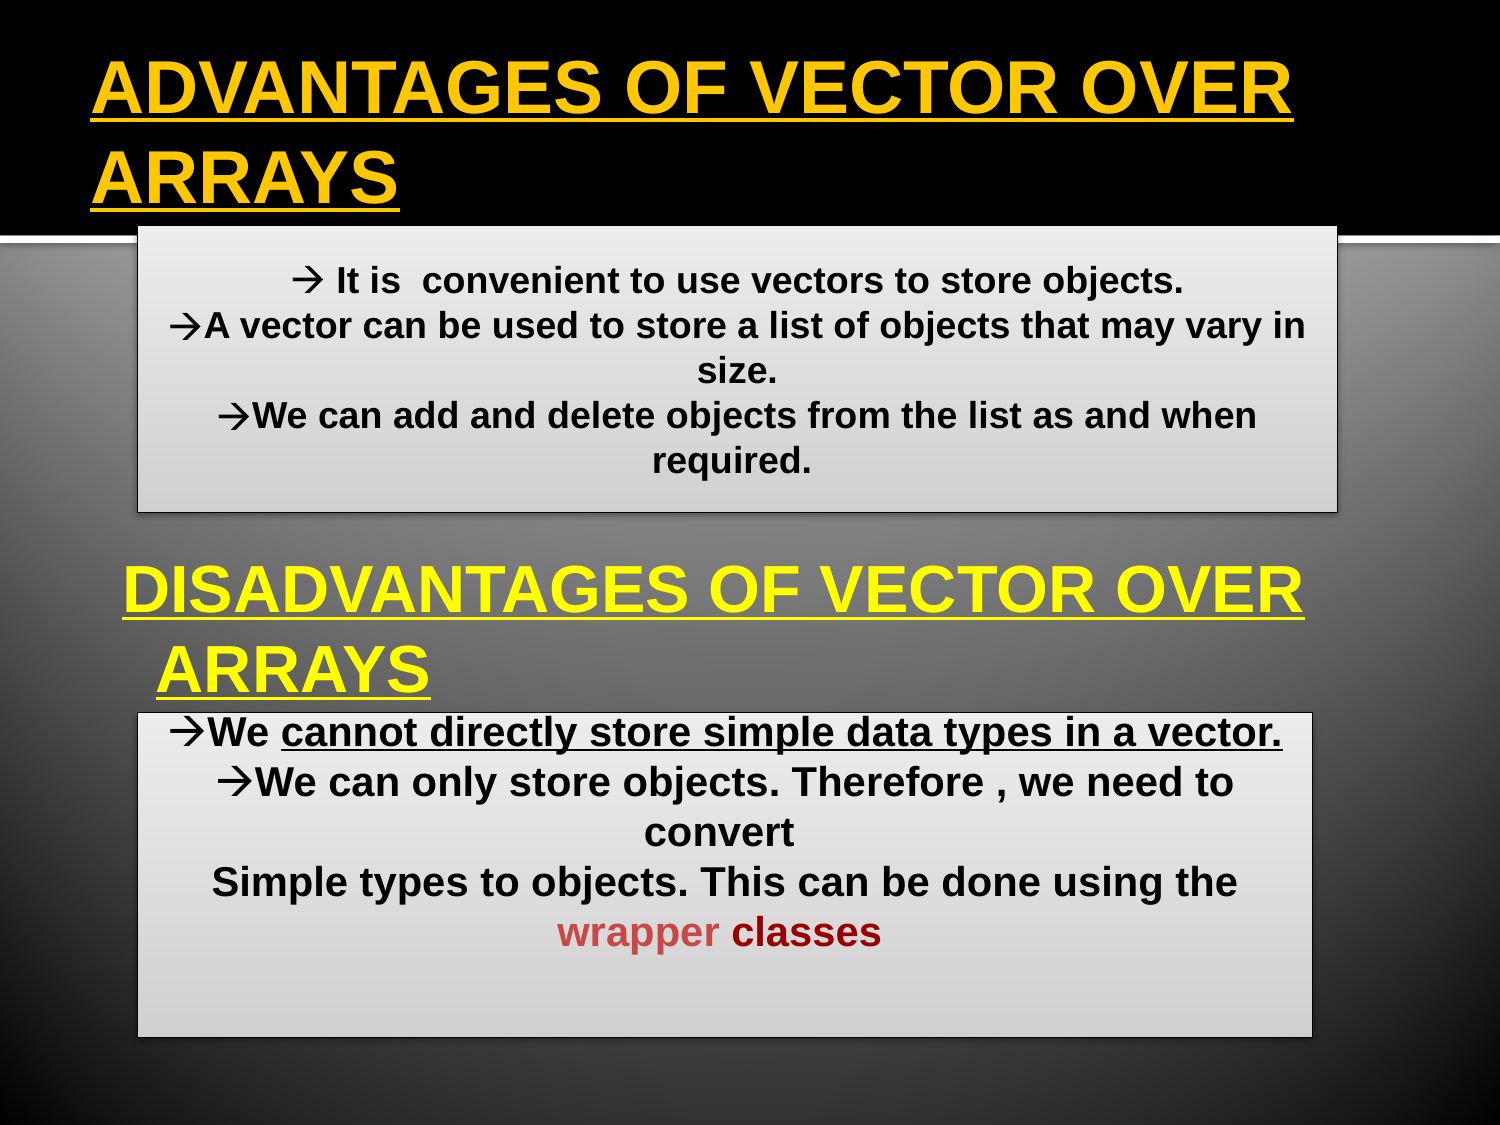

ADVANTAGES OF VECTOR OVER ARRAYS
🡪 It is  convenient to use vectors to store objects.
A vector can be used to store a list of objects that may vary in size.
We can add and delete objects from the list as and when required.

 DISADVANTAGES OF VECTOR OVER ARRAYS
🡪We cannot directly store simple data types in a vector.
🡪We can only store objects. Therefore , we need to convert
Simple types to objects. This can be done using the wrapper classes